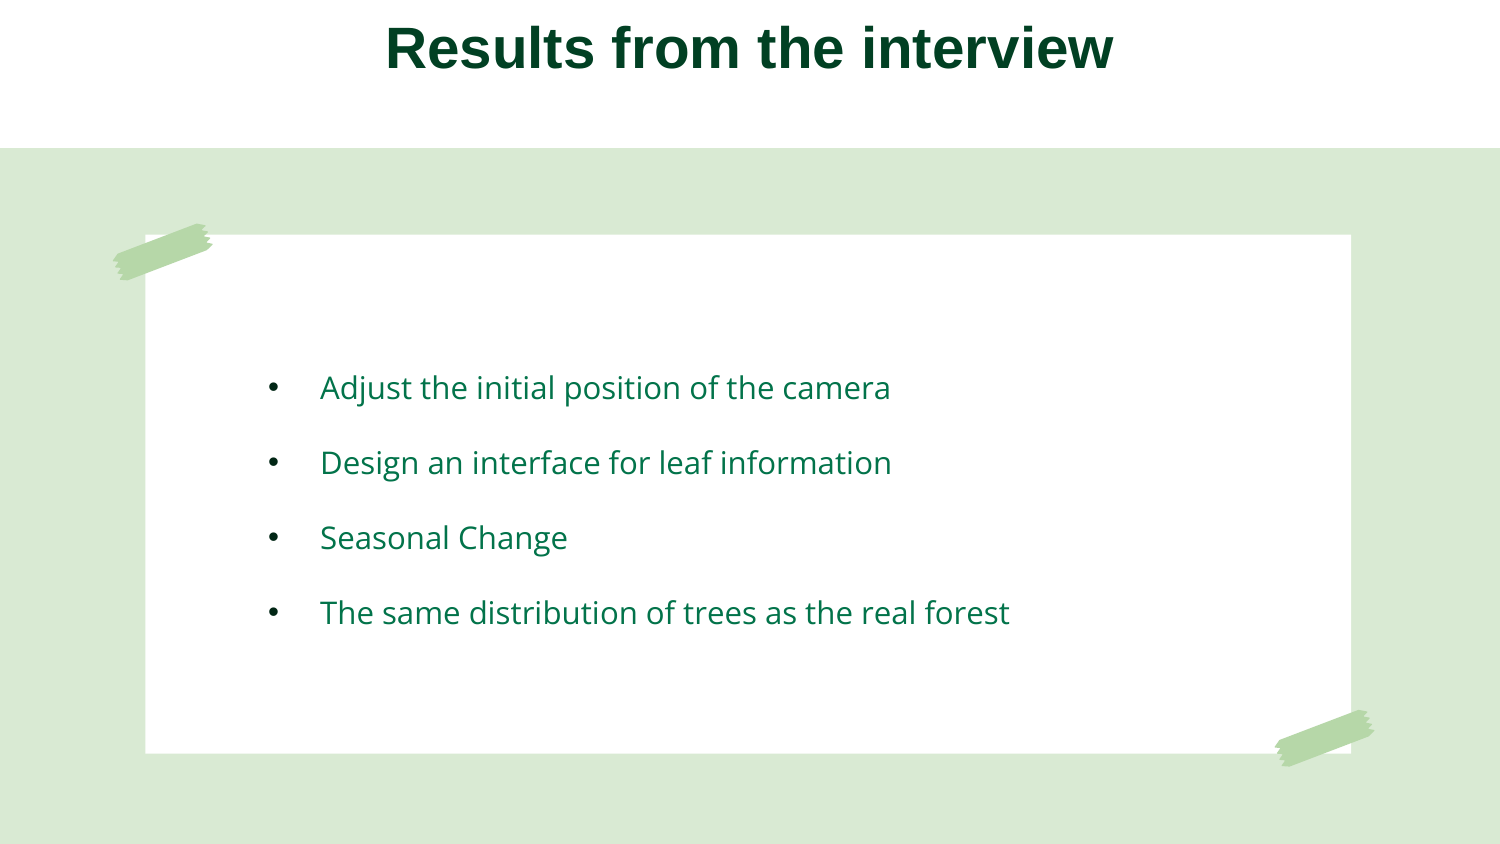

# Results from the interview

Adjust the initial position of the camera
Design an interface for leaf information
Seasonal Change
The same distribution of trees as the real forest